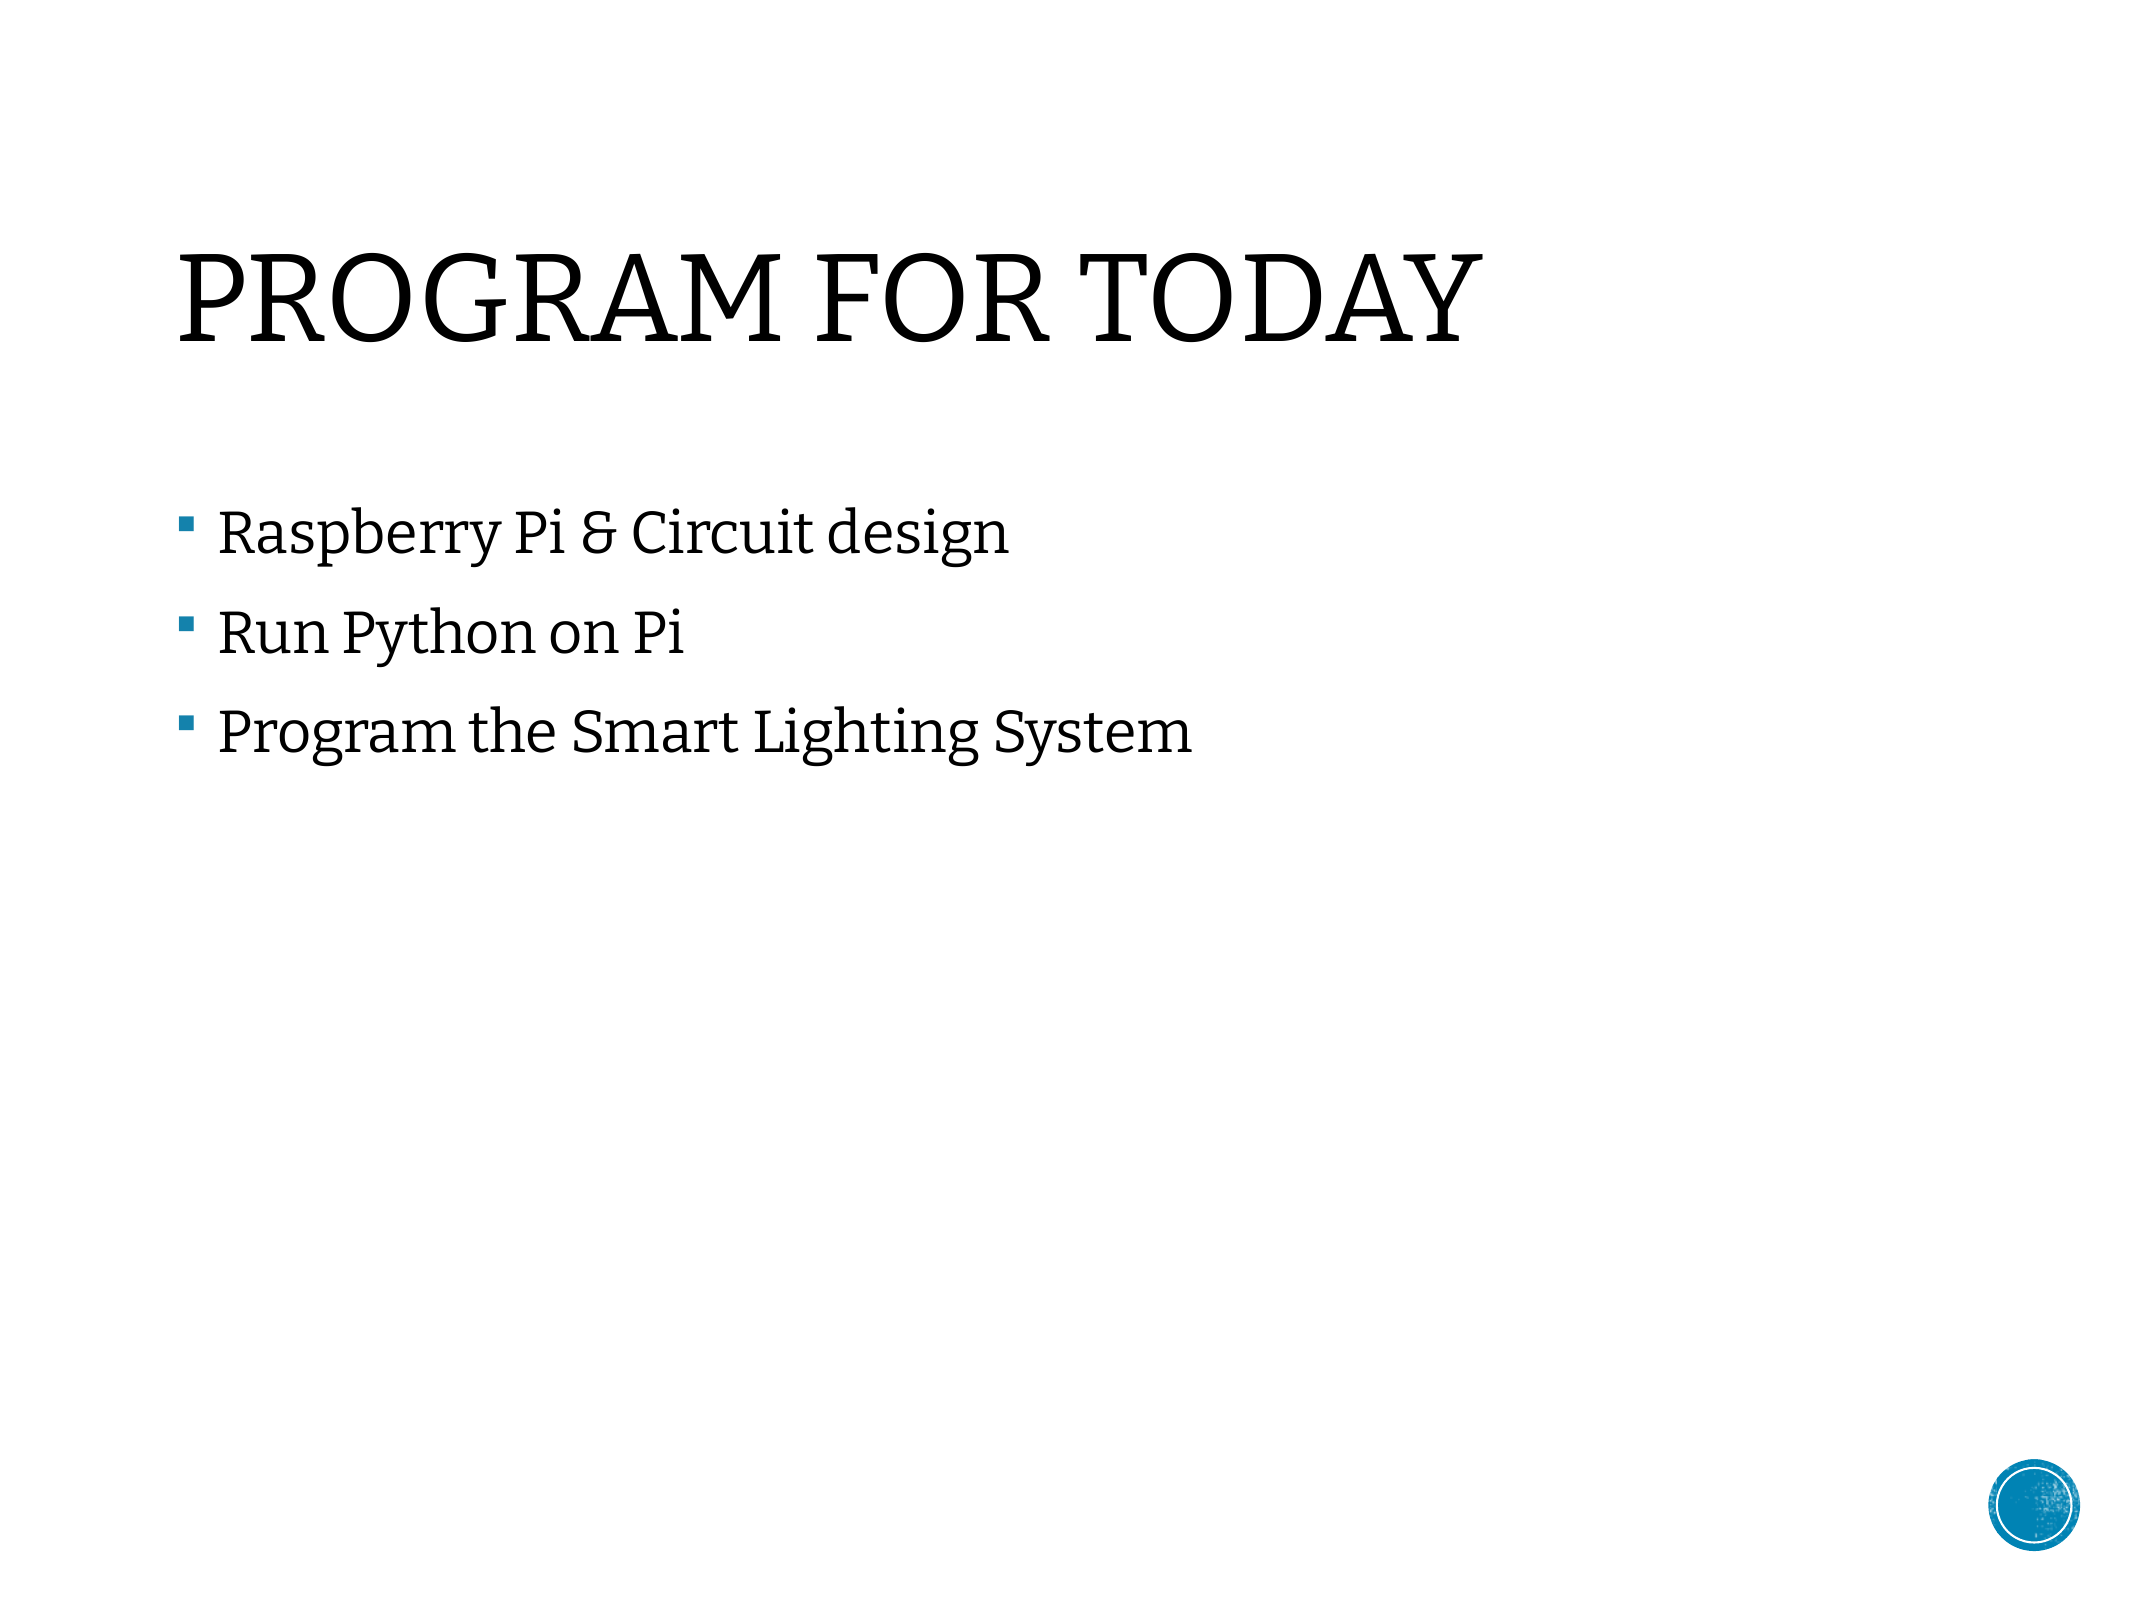

# Program for today
Raspberry Pi & Circuit design
Run Python on Pi
Program the Smart Lighting System
9